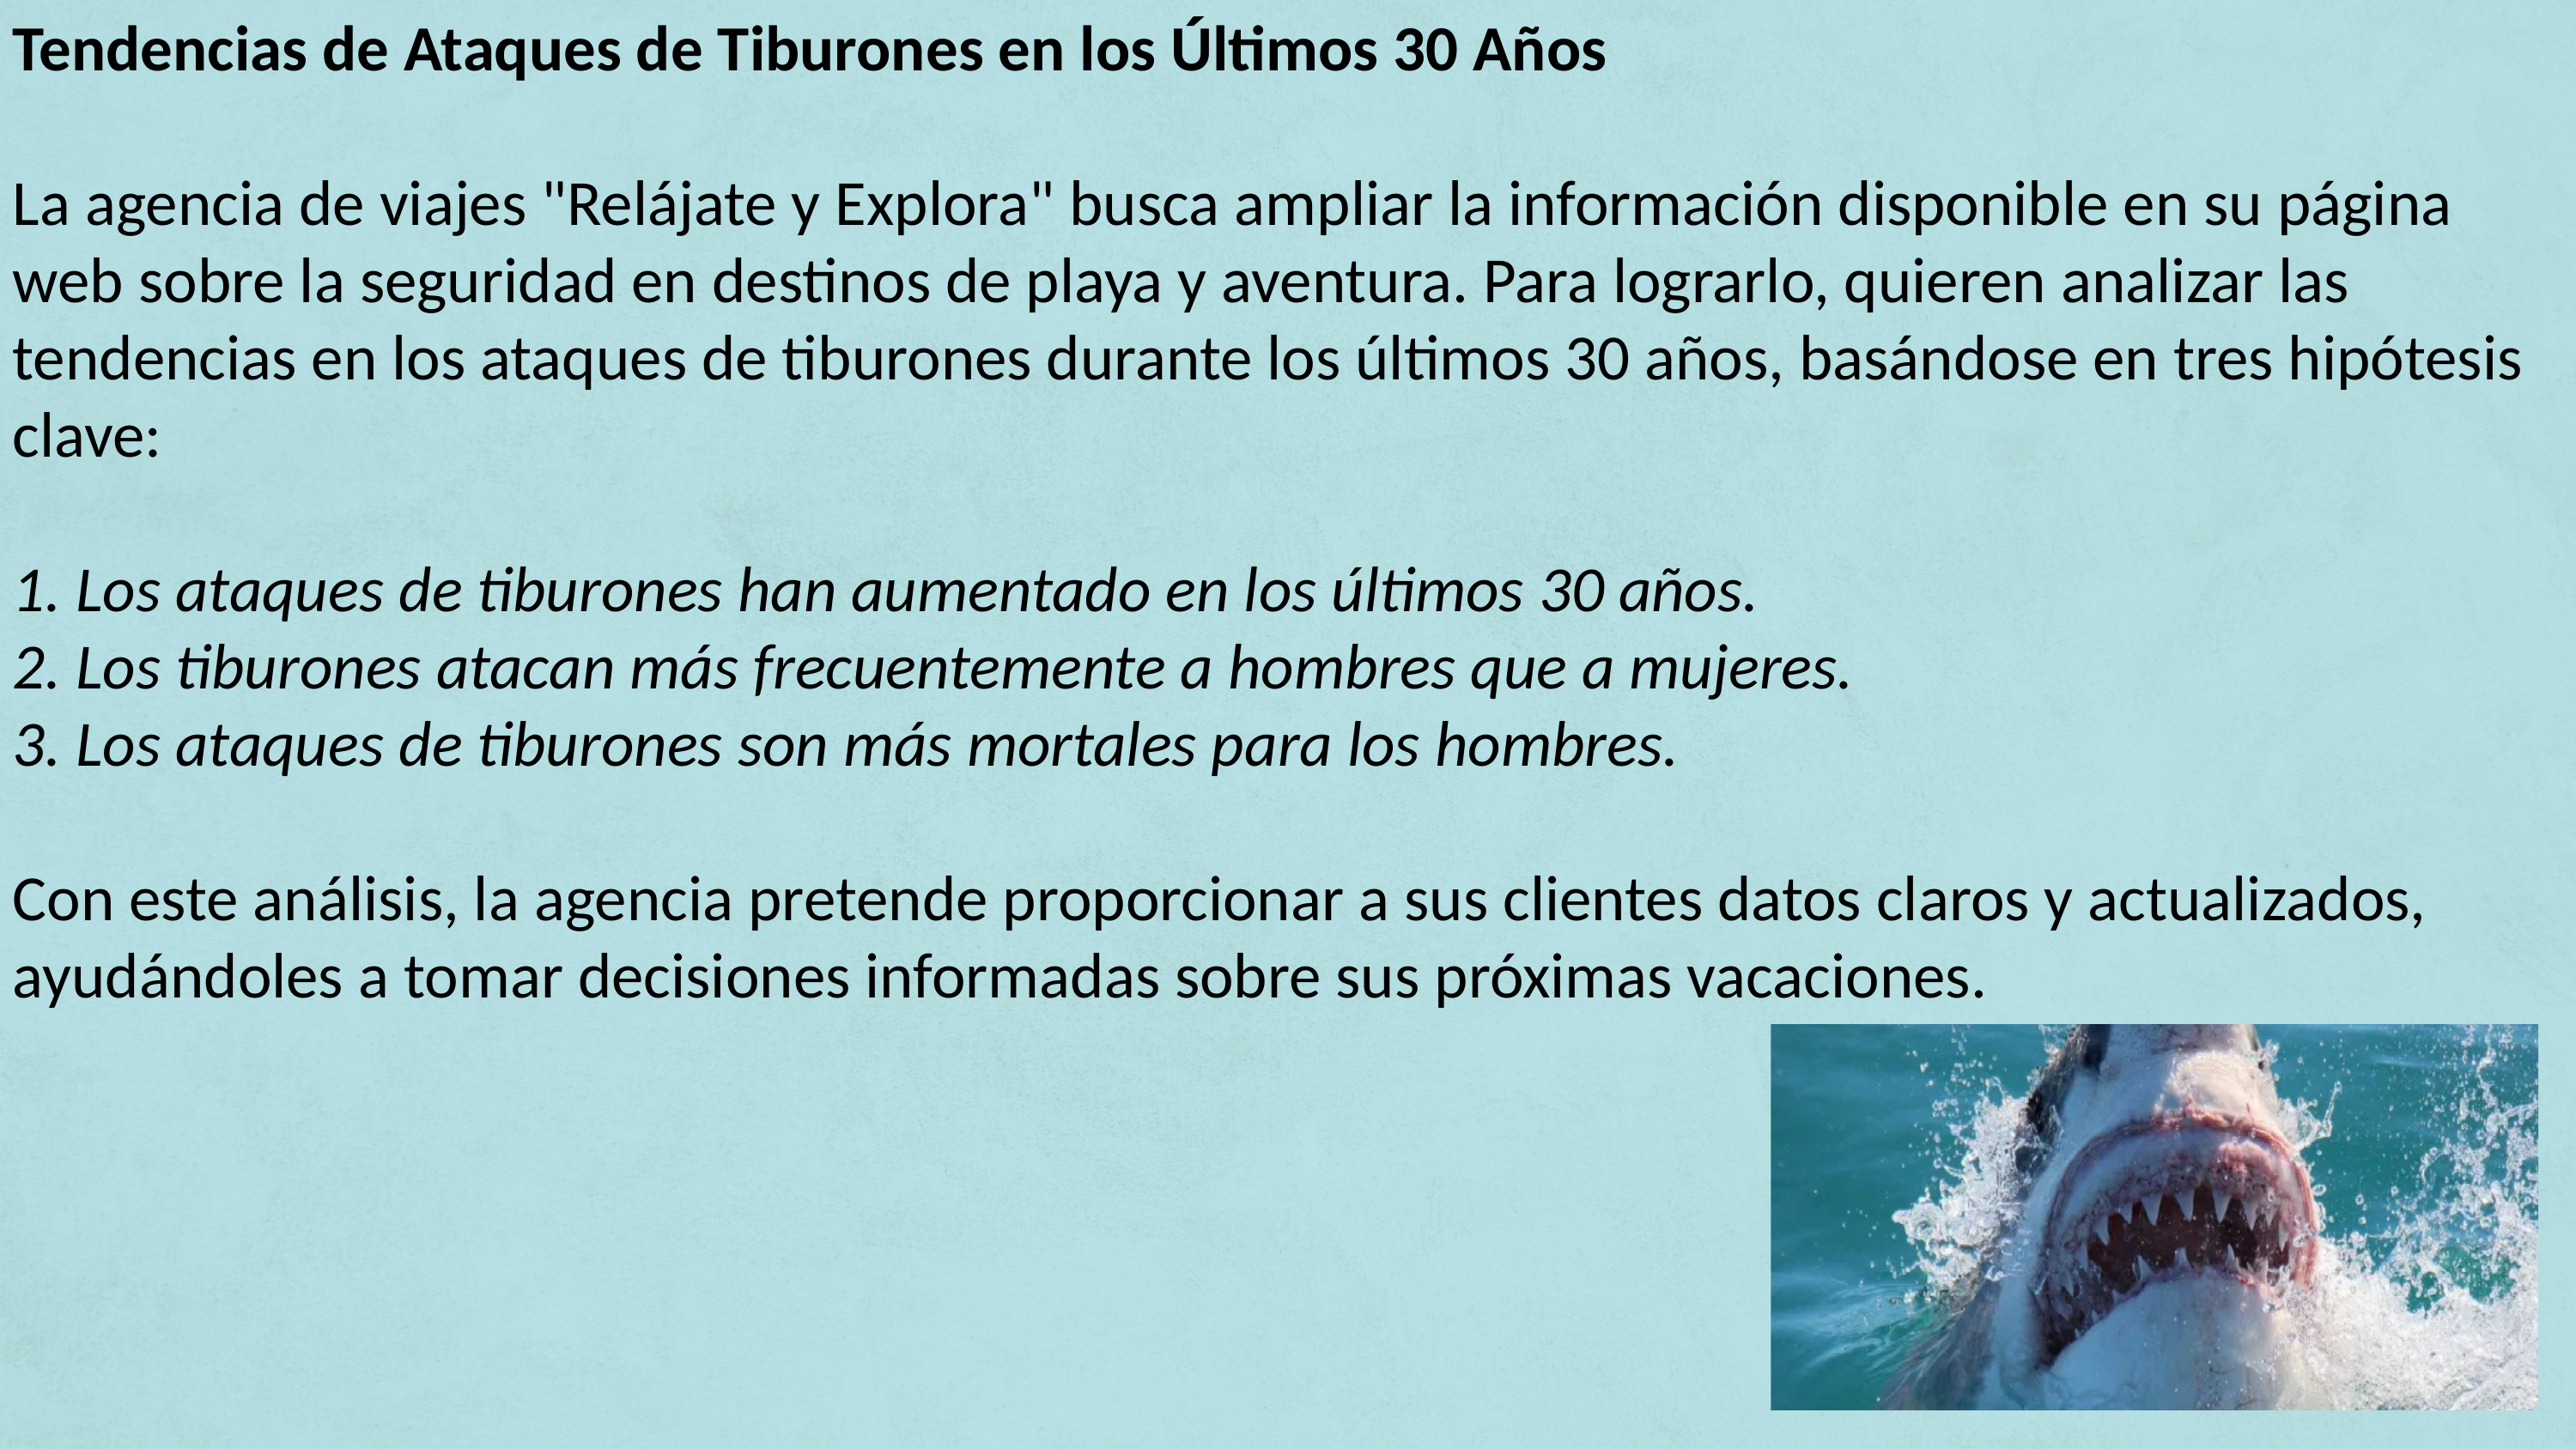

Tendencias de Ataques de Tiburones en los Últimos 30 Años

La agencia de viajes "Relájate y Explora" busca ampliar la información disponible en su página web sobre la seguridad en destinos de playa y aventura. Para lograrlo, quieren analizar las tendencias en los ataques de tiburones durante los últimos 30 años, basándose en tres hipótesis clave:

 Los ataques de tiburones han aumentado en los últimos 30 años.
 Los tiburones atacan más frecuentemente a hombres que a mujeres.
 Los ataques de tiburones son más mortales para los hombres.

Con este análisis, la agencia pretende proporcionar a sus clientes datos claros y actualizados, ayudándoles a tomar decisiones informadas sobre sus próximas vacaciones.